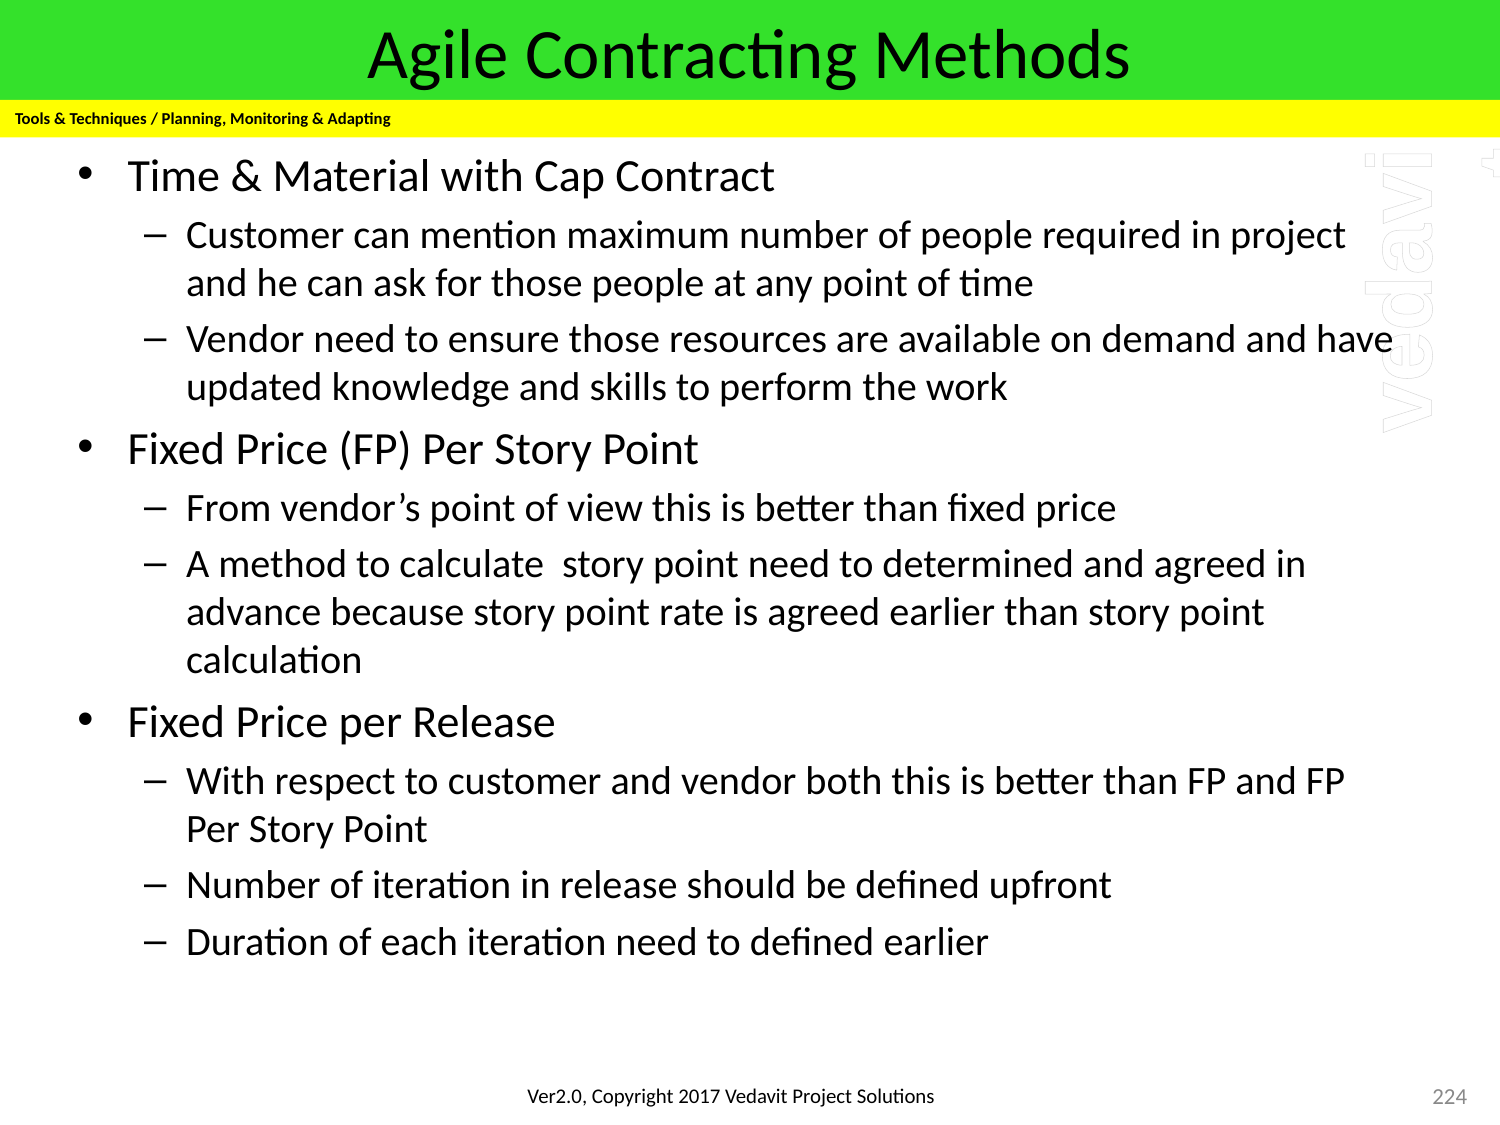

# Agile Contracting Methods
Tools & Techniques / Planning, Monitoring & Adapting

Time & Material with Cap Contract
Customer can mention maximum number of people required in project and he can ask for those people at any point of time
Vendor need to ensure those resources are available on demand and have updated knowledge and skills to perform the work
Fixed Price (FP) Per Story Point
From vendor’s point of view this is better than fixed price
A method to calculate  story point need to determined and agreed in advance because story point rate is agreed earlier than story point calculation
Fixed Price per Release
With respect to customer and vendor both this is better than FP and FP Per Story Point
Number of iteration in release should be defined upfront
Duration of each iteration need to defined earlier

224